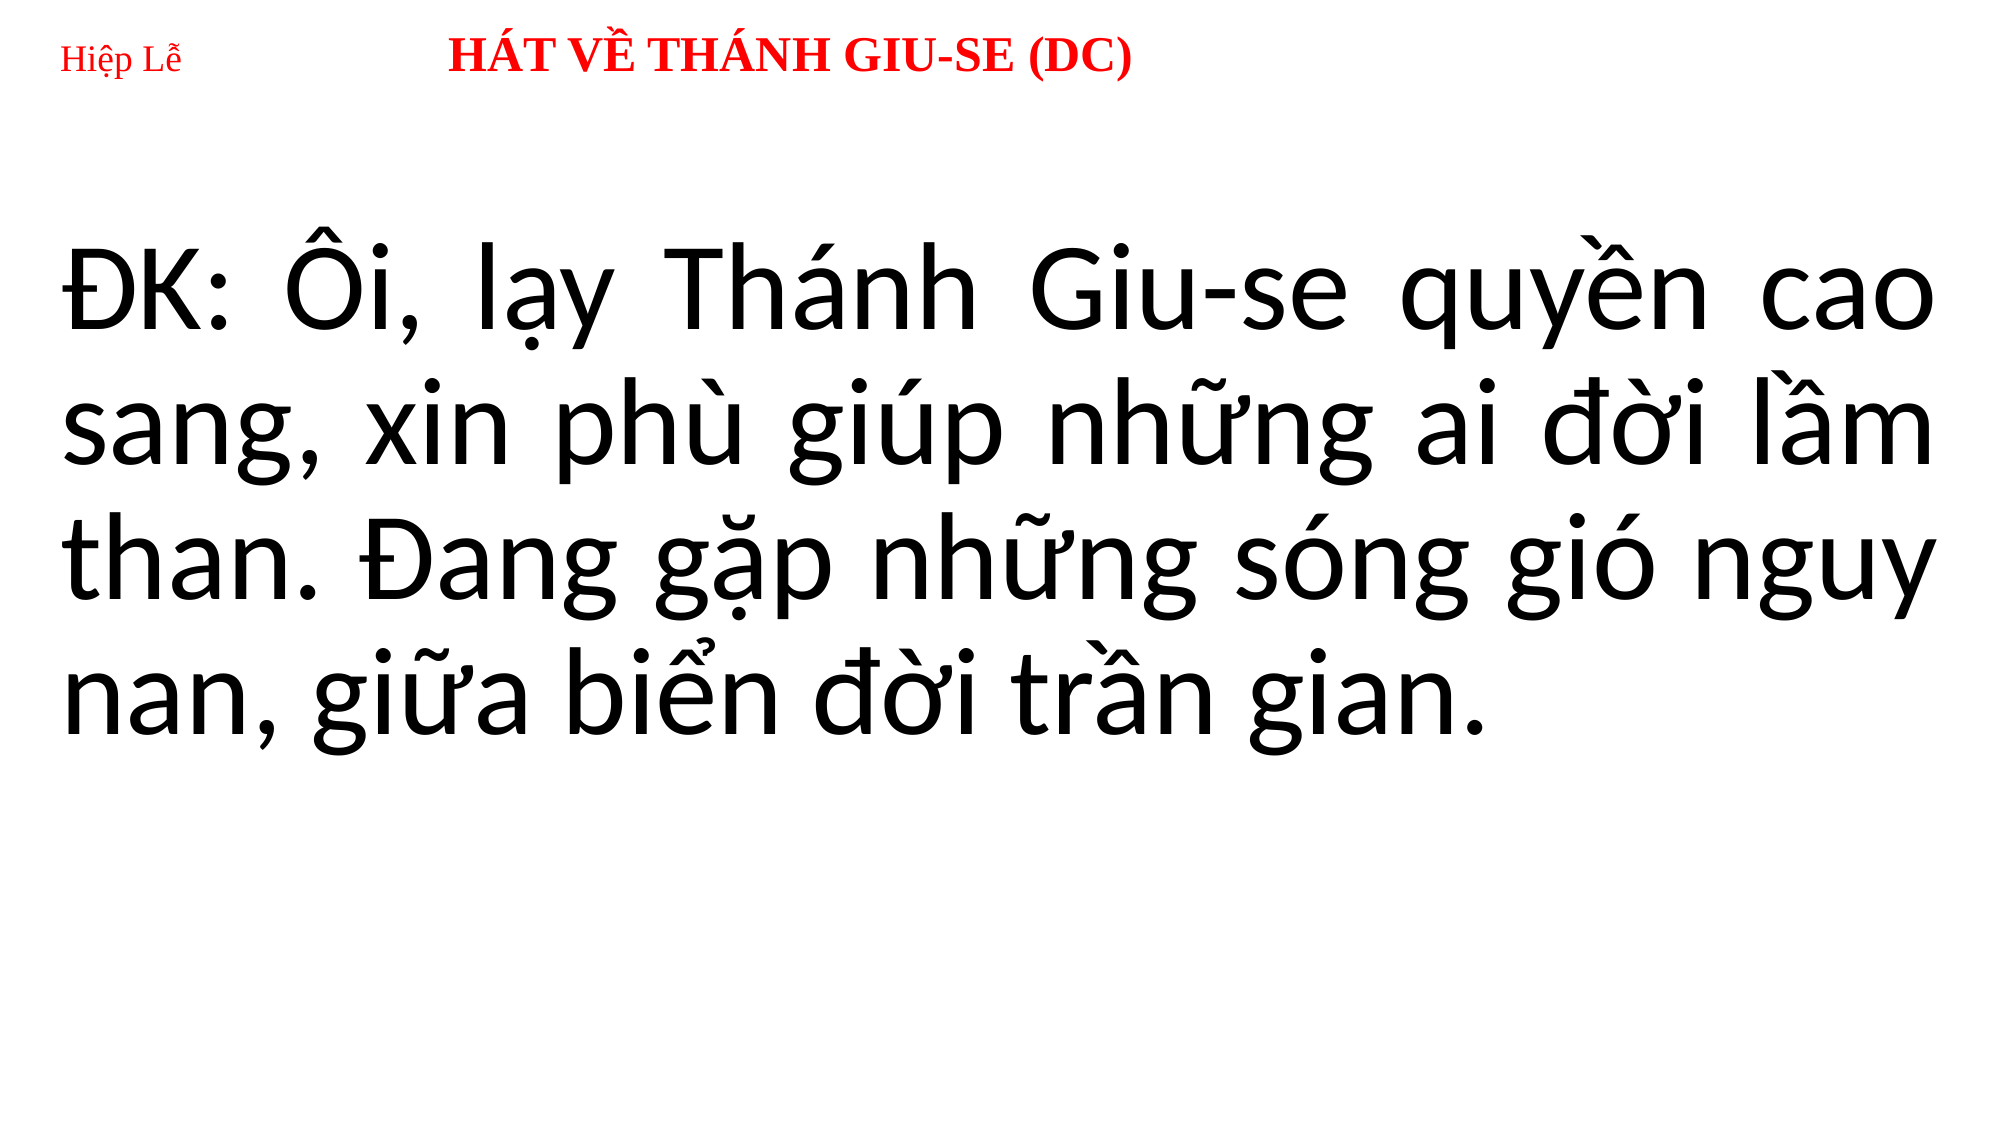

# Hiệp Lễ                            HÁT VỀ THÁNH GIU-SE (DC)
ĐK: Ôi, lạy Thánh Giu-se quyền cao sang, xin phù giúp những ai đời lầm than. Đang gặp những sóng gió nguy nan, giữa biển đời trần gian.